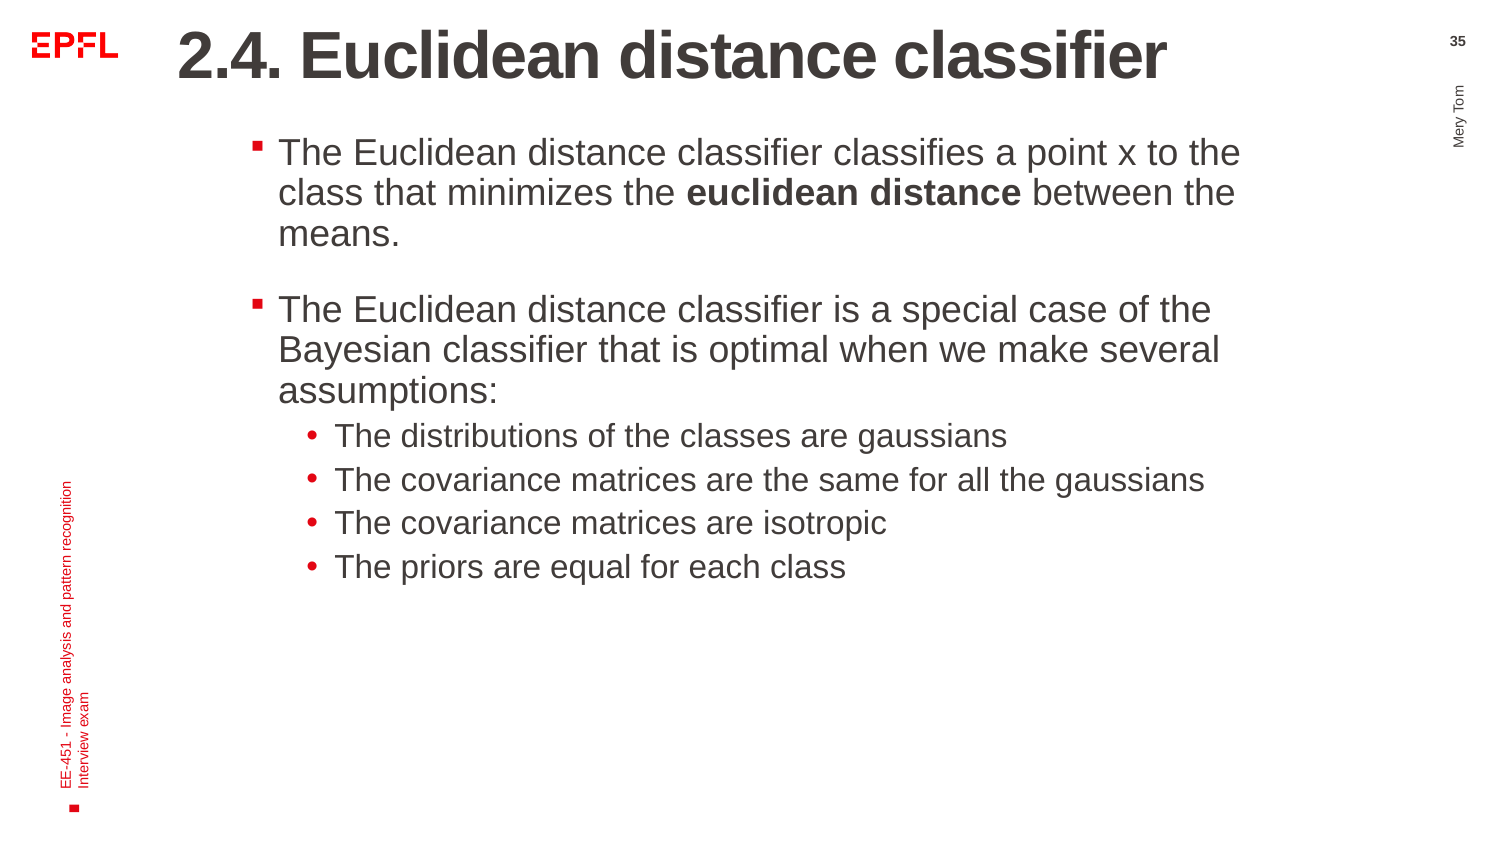

# 2.4. Euclidean distance classifier
35
The Euclidean distance classifier classifies a point x to the class that minimizes the euclidean distance between the means.
The Euclidean distance classifier is a special case of the Bayesian classifier that is optimal when we make several assumptions:
The distributions of the classes are gaussians
The covariance matrices are the same for all the gaussians
The covariance matrices are isotropic
The priors are equal for each class
Mery Tom
EE-451 - Image analysis and pattern recognition
Interview exam